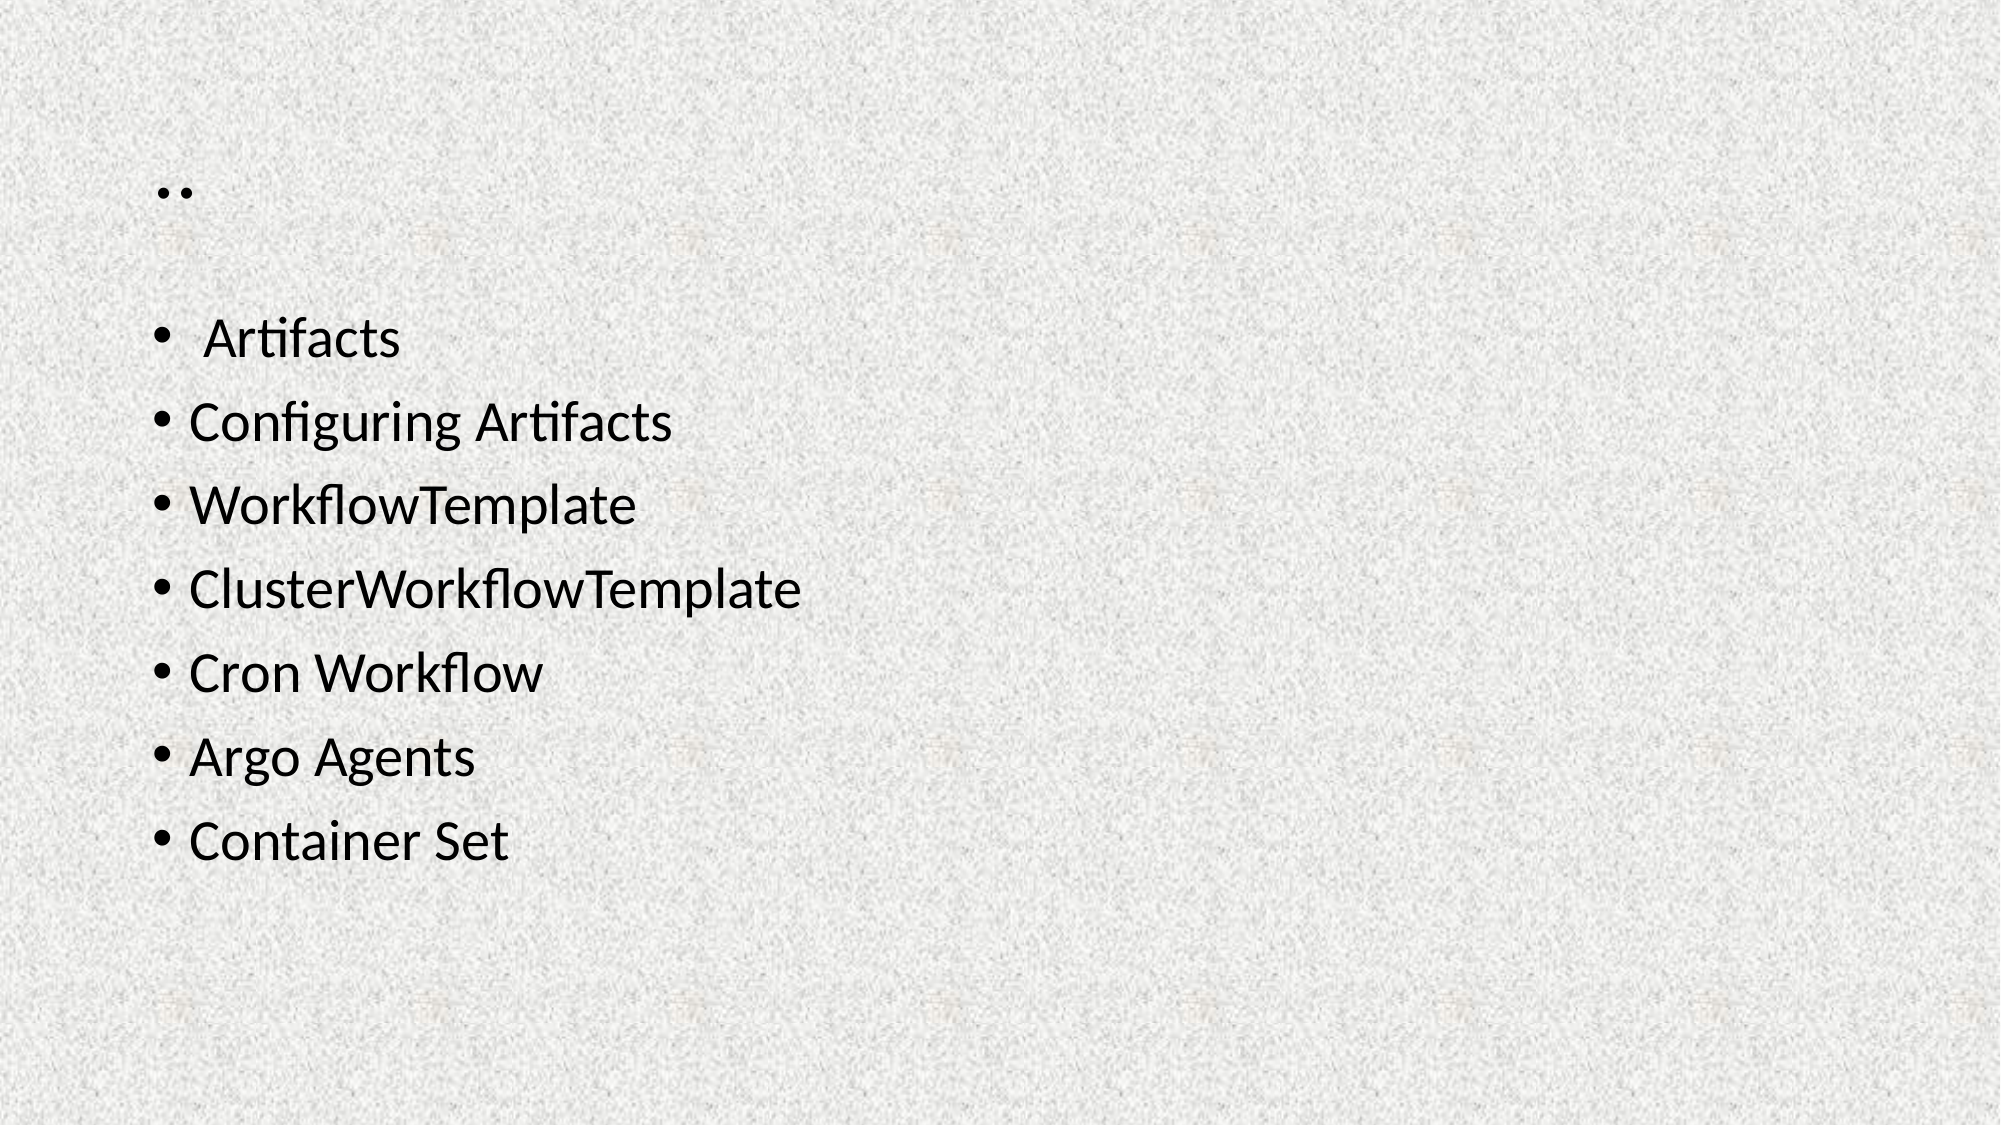

# ..
 Artifacts
Configuring Artifacts
WorkflowTemplate
ClusterWorkflowTemplate
Cron Workflow
Argo Agents
Container Set